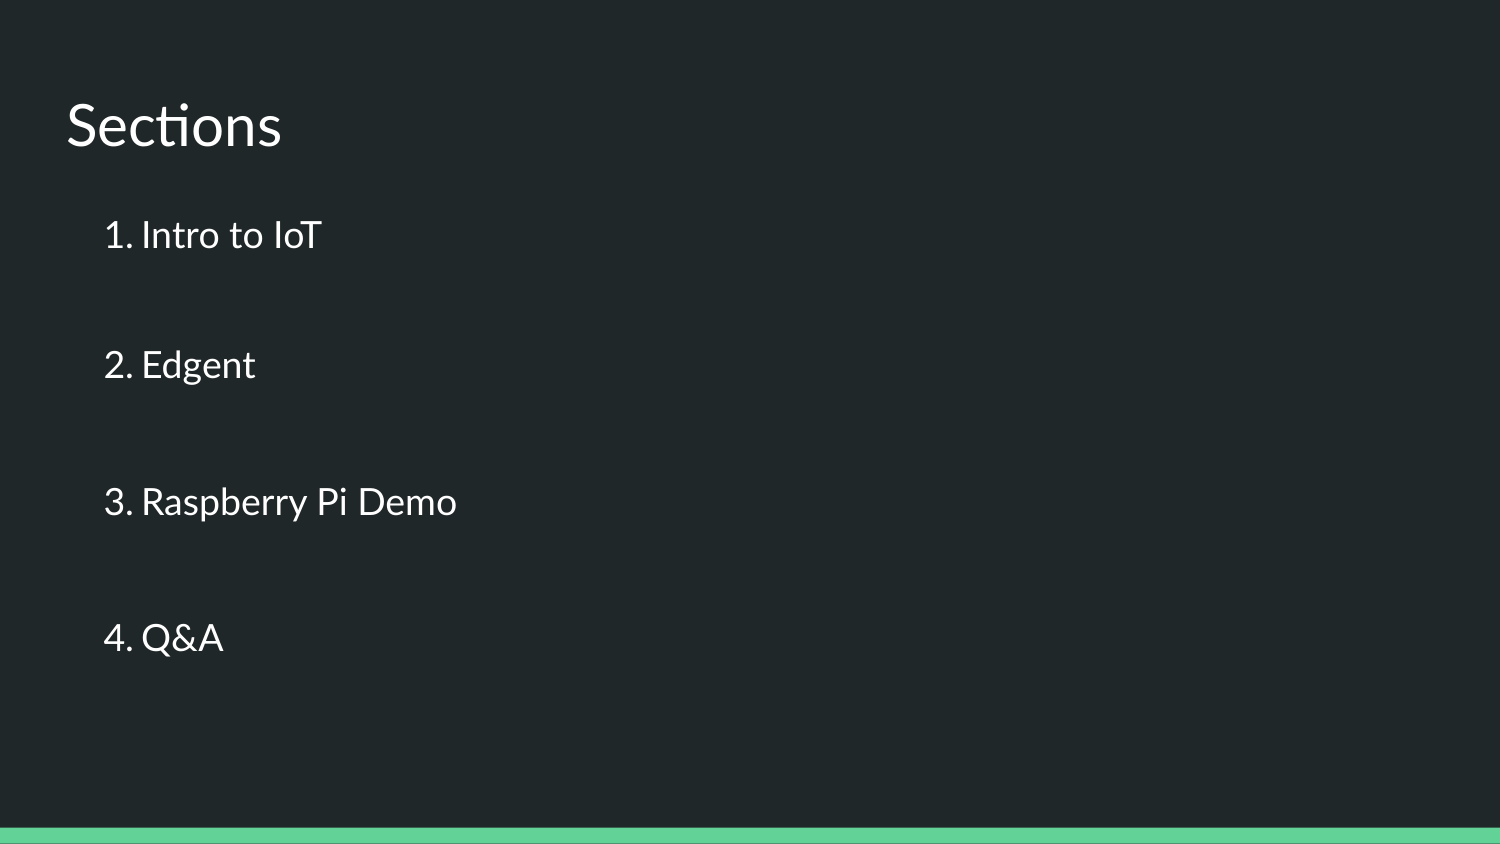

# Sections
Intro to IoT
Edgent
Raspberry Pi Demo
Q&A